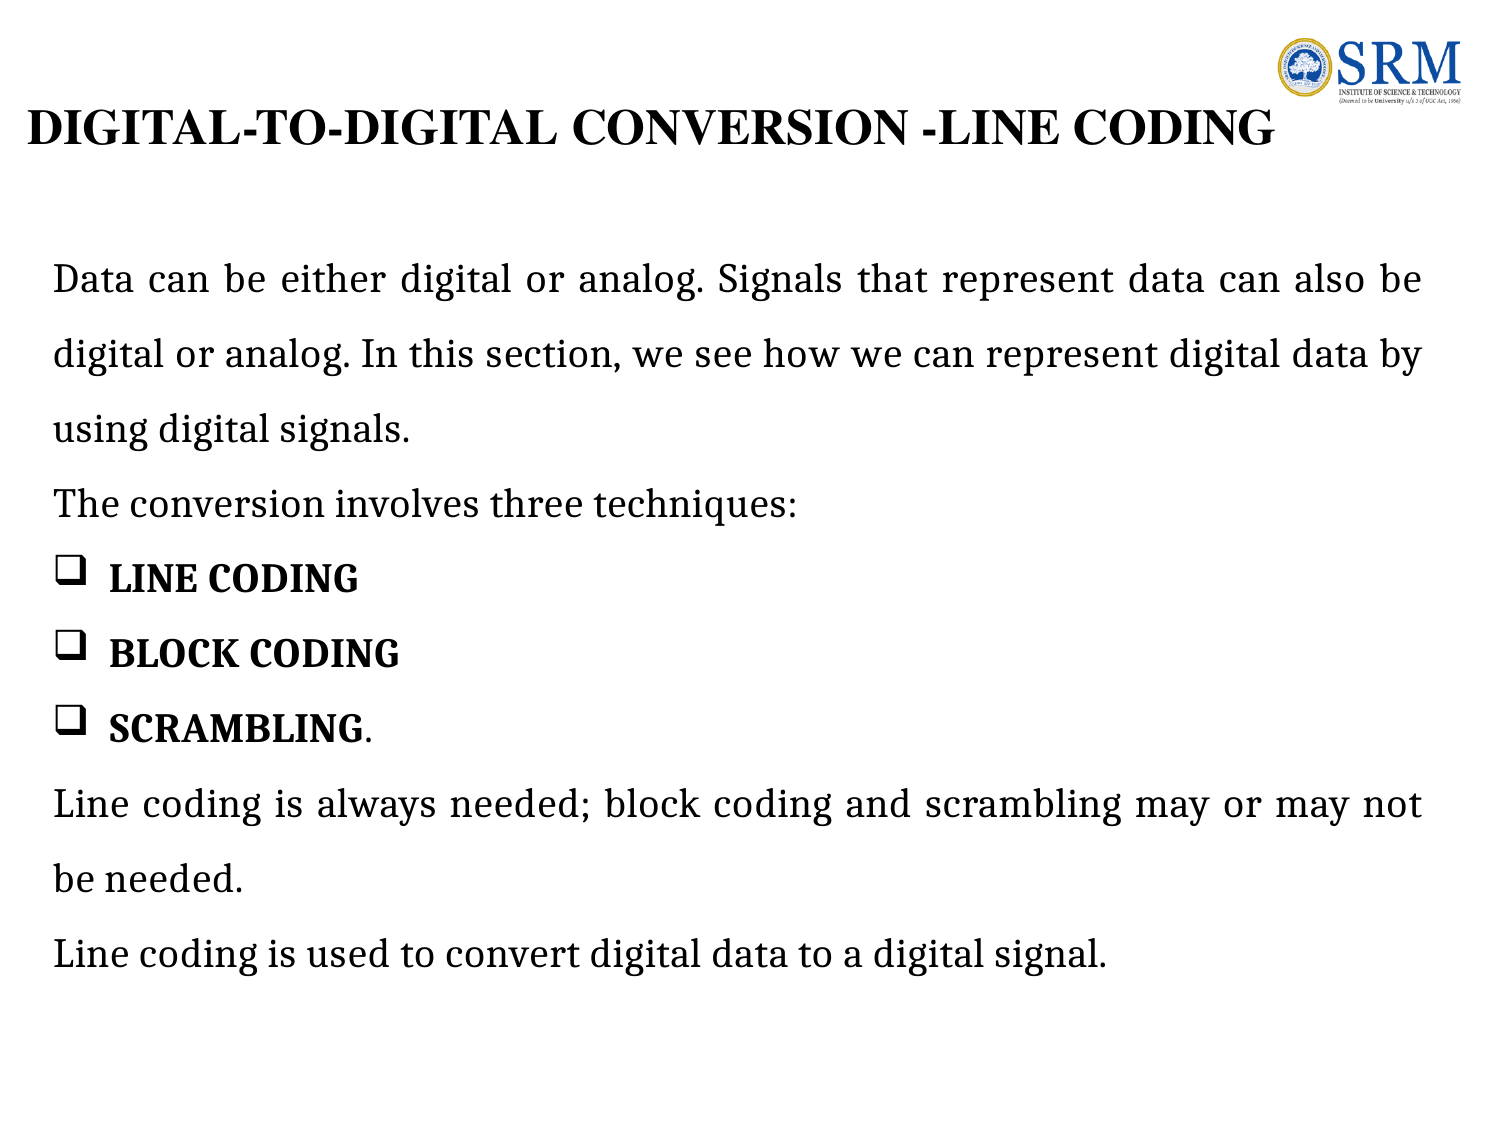

DIGITAL-TO-DIGITAL CONVERSION -LINE CODING
Data can be either digital or analog. Signals that represent data can also be digital or analog. In this section, we see how we can represent digital data by using digital signals.
The conversion involves three techniques:
LINE CODING
BLOCK CODING
SCRAMBLING.
Line coding is always needed; block coding and scrambling may or may not be needed.
Line coding is used to convert digital data to a digital signal.